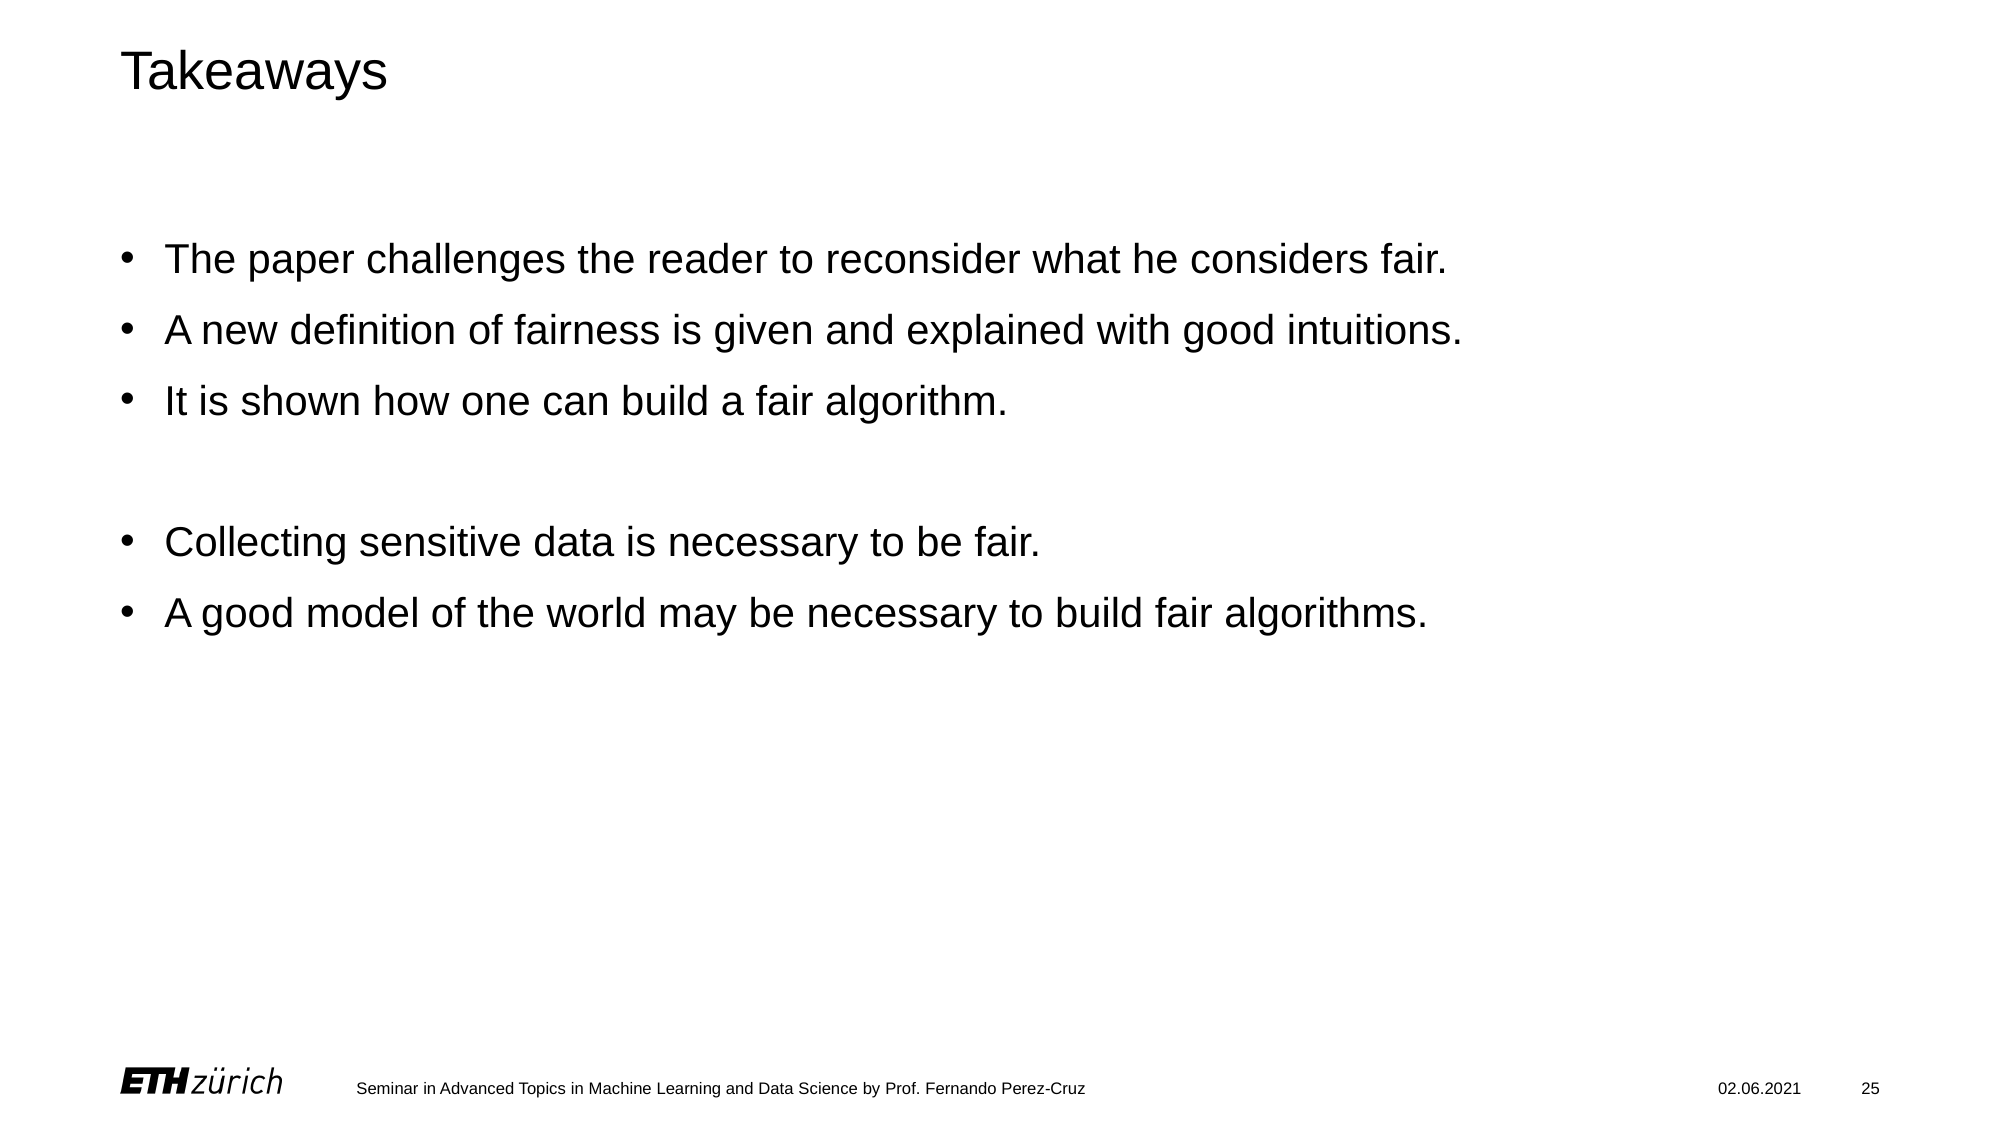

# Takeaways
The paper challenges the reader to reconsider what he considers fair.
A new definition of fairness is given and explained with good intuitions.
It is shown how one can build a fair algorithm.

Collecting sensitive data is necessary to be fair.
A good model of the world may be necessary to build fair algorithms.
Seminar in Advanced Topics in Machine Learning and Data Science by Prof. Fernando Perez-Cruz
02.06.2021
25